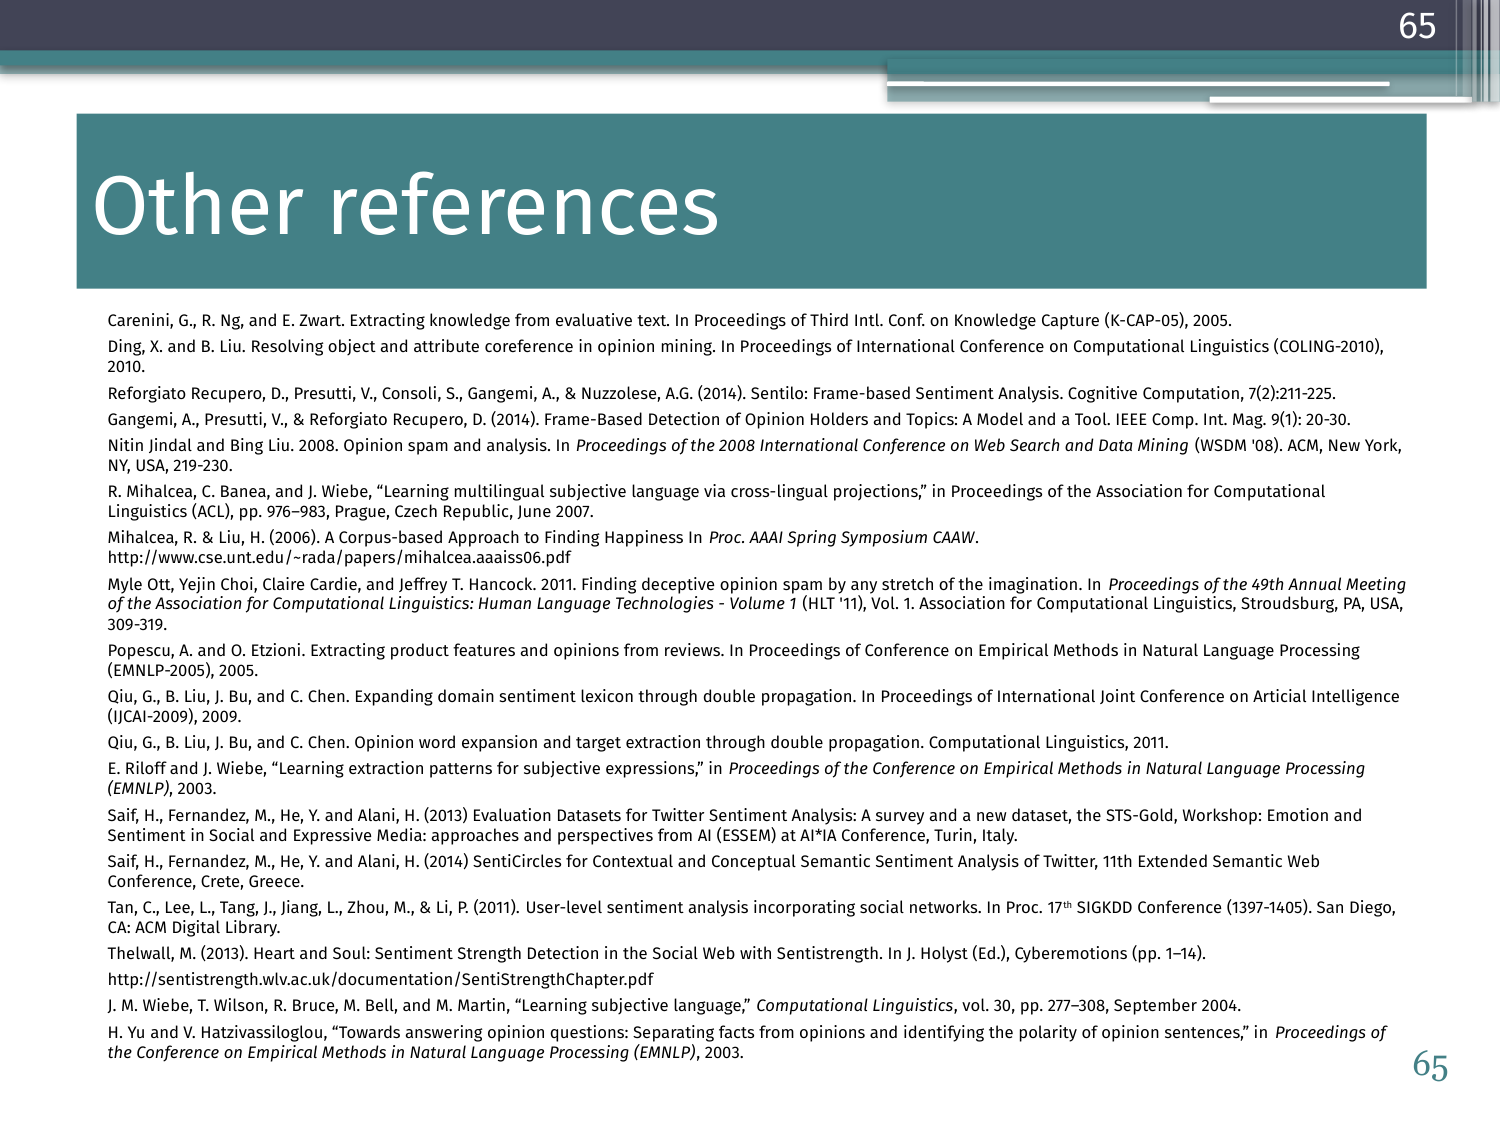

# Other references
Carenini, G., R. Ng, and E. Zwart. Extracting knowledge from evaluative text. In Proceedings of Third Intl. Conf. on Knowledge Capture (K-CAP-05), 2005.
Ding, X. and B. Liu. Resolving object and attribute coreference in opinion mining. In Proceedings of International Conference on Computational Linguistics (COLING-2010), 2010.
Reforgiato Recupero, D., Presutti, V., Consoli, S., Gangemi, A., & Nuzzolese, A.G. (2014). Sentilo: Frame-based Sentiment Analysis. Cognitive Computation, 7(2):211-225.
Gangemi, A., Presutti, V., & Reforgiato Recupero, D. (2014). Frame-Based Detection of Opinion Holders and Topics: A Model and a Tool. IEEE Comp. Int. Mag. 9(1): 20-30.
Nitin Jindal and Bing Liu. 2008. Opinion spam and analysis. In Proceedings of the 2008 International Conference on Web Search and Data Mining (WSDM '08). ACM, New York, NY, USA, 219-230.
R. Mihalcea, C. Banea, and J. Wiebe, “Learning multilingual subjective language via cross-lingual projections,” in Proceedings of the Association for Computational Linguistics (ACL), pp. 976–983, Prague, Czech Republic, June 2007.
Mihalcea, R. & Liu, H. (2006). A Corpus-based Approach to Finding Happiness In Proc. AAAI Spring Symposium CAAW. http://www.cse.unt.edu/~rada/papers/mihalcea.aaaiss06.pdf
Myle Ott, Yejin Choi, Claire Cardie, and Jeffrey T. Hancock. 2011. Finding deceptive opinion spam by any stretch of the imagination. In Proceedings of the 49th Annual Meeting of the Association for Computational Linguistics: Human Language Technologies - Volume 1 (HLT '11), Vol. 1. Association for Computational Linguistics, Stroudsburg, PA, USA, 309-319.
Popescu, A. and O. Etzioni. Extracting product features and opinions from reviews. In Proceedings of Conference on Empirical Methods in Natural Language Processing (EMNLP-2005), 2005.
Qiu, G., B. Liu, J. Bu, and C. Chen. Expanding domain sentiment lexicon through double propagation. In Proceedings of International Joint Conference on Articial Intelligence (IJCAI-2009), 2009.
Qiu, G., B. Liu, J. Bu, and C. Chen. Opinion word expansion and target extraction through double propagation. Computational Linguistics, 2011.
E. Riloff and J. Wiebe, “Learning extraction patterns for subjective expressions,” in Proceedings of the Conference on Empirical Methods in Natural Language Processing (EMNLP), 2003.
Saif, H., Fernandez, M., He, Y. and Alani, H. (2013) Evaluation Datasets for Twitter Sentiment Analysis: A survey and a new dataset, the STS-Gold, Workshop: Emotion and Sentiment in Social and Expressive Media: approaches and perspectives from AI (ESSEM) at AI*IA Conference, Turin, Italy.
Saif, H., Fernandez, M., He, Y. and Alani, H. (2014) SentiCircles for Contextual and Conceptual Semantic Sentiment Analysis of Twitter, 11th Extended Semantic Web Conference, Crete, Greece.
Tan, C., Lee, L., Tang, J., Jiang, L., Zhou, M., & Li, P. (2011). User-level sentiment analysis incorporating social networks. In Proc. 17th SIGKDD Conference (1397-1405). San Diego, CA: ACM Digital Library.
Thelwall, M. (2013). Heart and Soul: Sentiment Strength Detection in the Social Web with Sentistrength. In J. Holyst (Ed.), Cyberemotions (pp. 1–14).
http://sentistrength.wlv.ac.uk/documentation/SentiStrengthChapter.pdf
J. M. Wiebe, T. Wilson, R. Bruce, M. Bell, and M. Martin, “Learning subjective language,” Computational Linguistics, vol. 30, pp. 277–308, September 2004.
H. Yu and V. Hatzivassiloglou, “Towards answering opinion questions: Separating facts from opinions and identifying the polarity of opinion sentences,” in Proceedings of the Conference on Empirical Methods in Natural Language Processing (EMNLP), 2003.
65